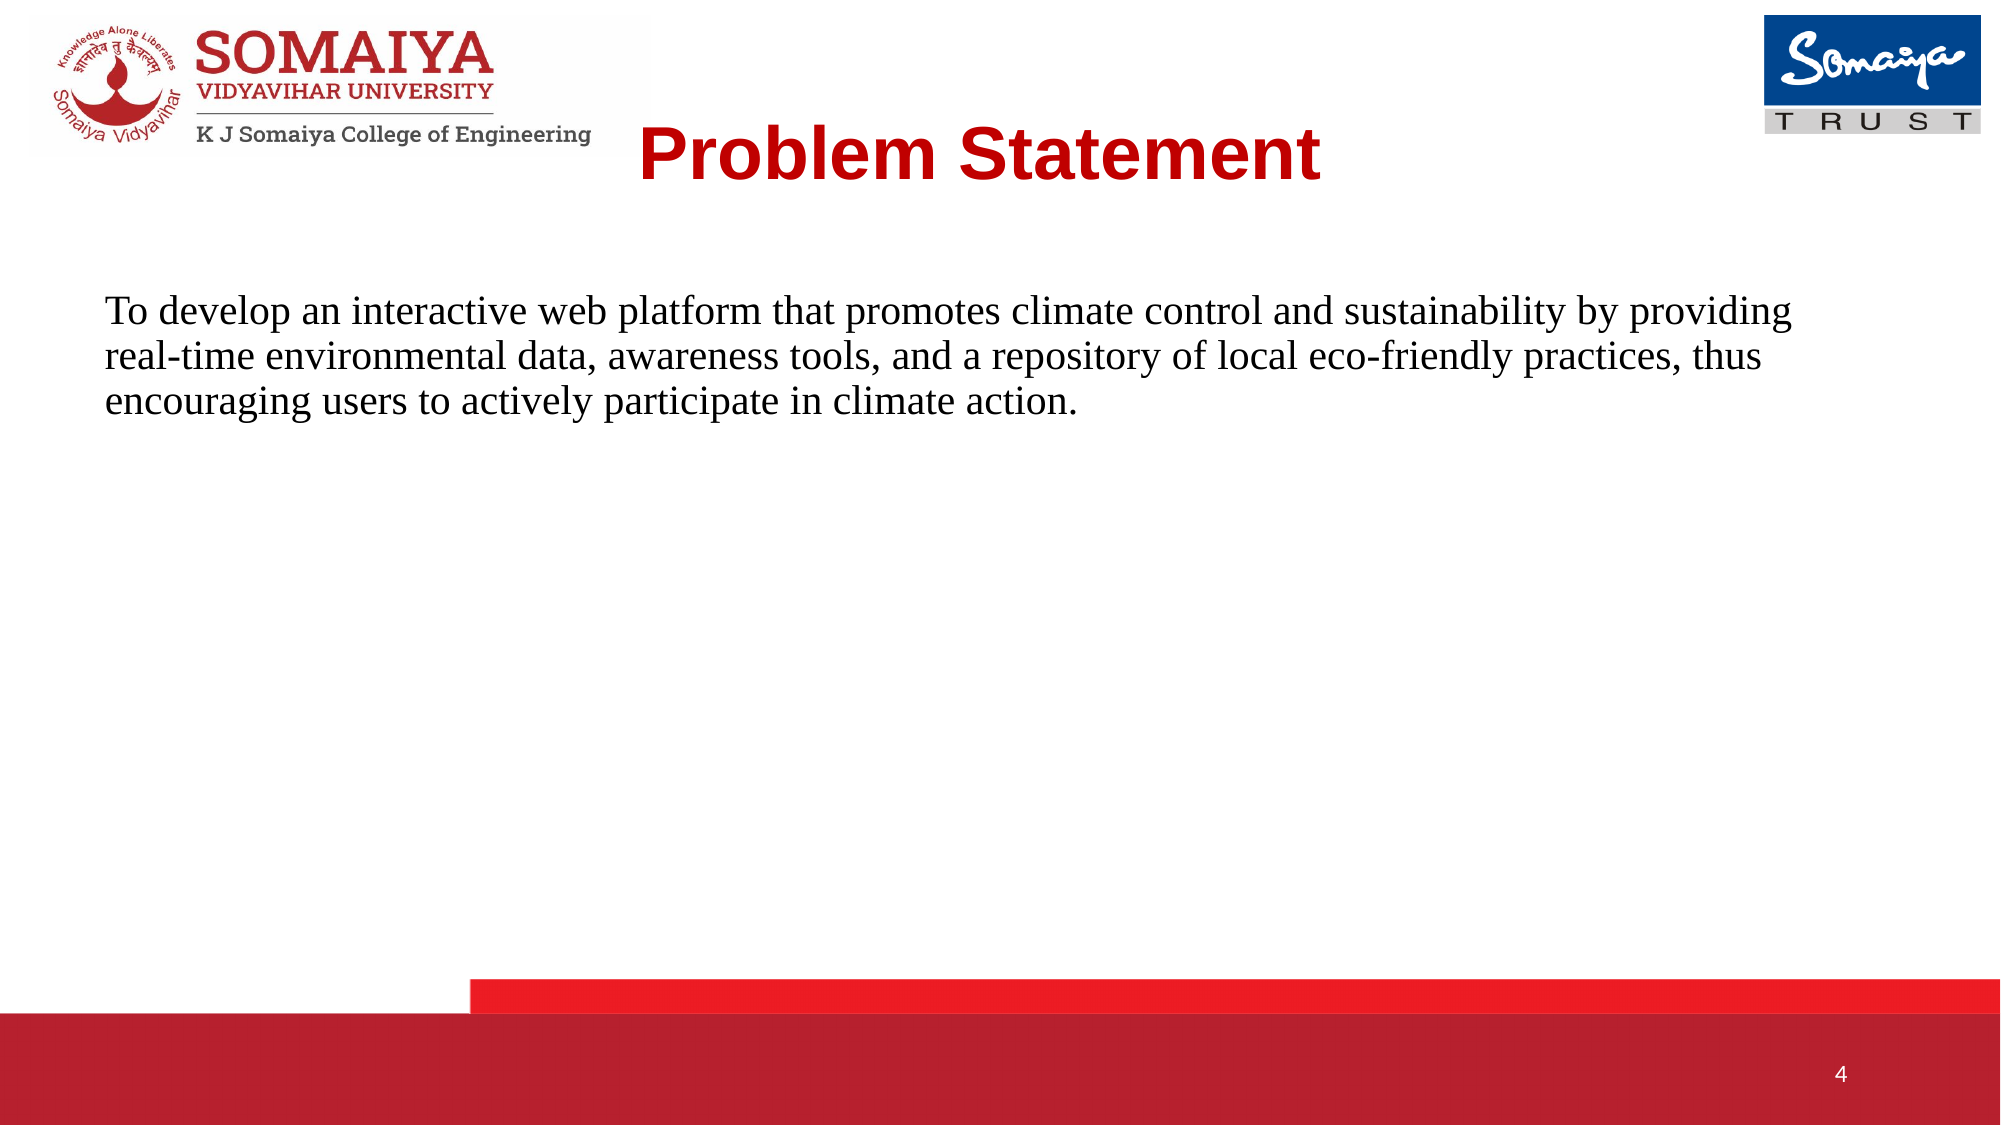

# Problem Statement
To develop an interactive web platform that promotes climate control and sustainability by providing real-time environmental data, awareness tools, and a repository of local eco-friendly practices, thus encouraging users to actively participate in climate action.
4